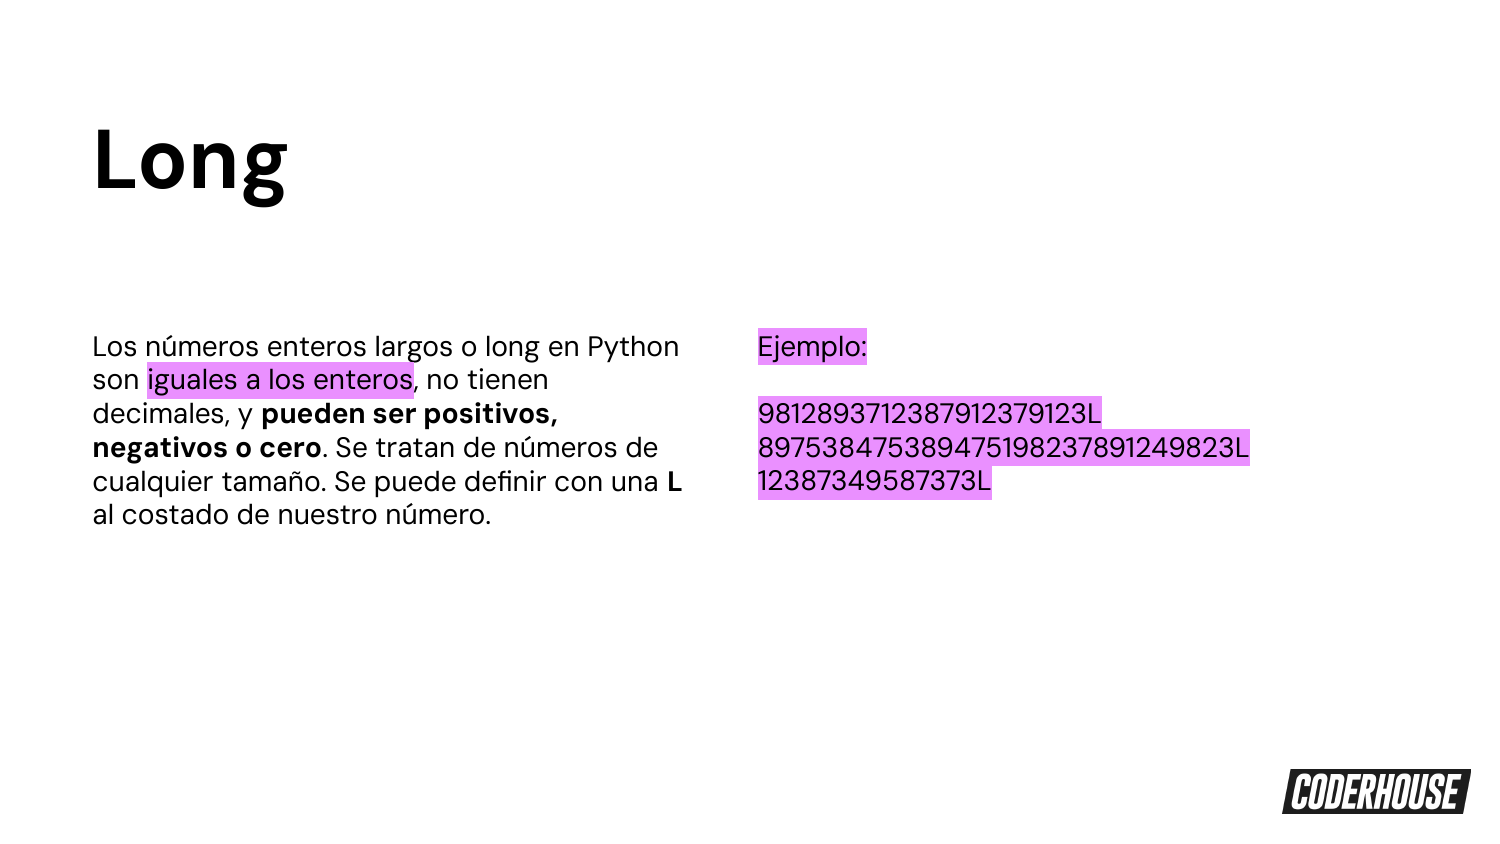

Long
Los números enteros largos o long en Python son iguales a los enteros, no tienen decimales, y pueden ser positivos, negativos o cero. Se tratan de números de cualquier tamaño. Se puede definir con una L al costado de nuestro número.

Ejemplo:

9812893712387912379123L
897538475389475198237891249823L
12387349587373L